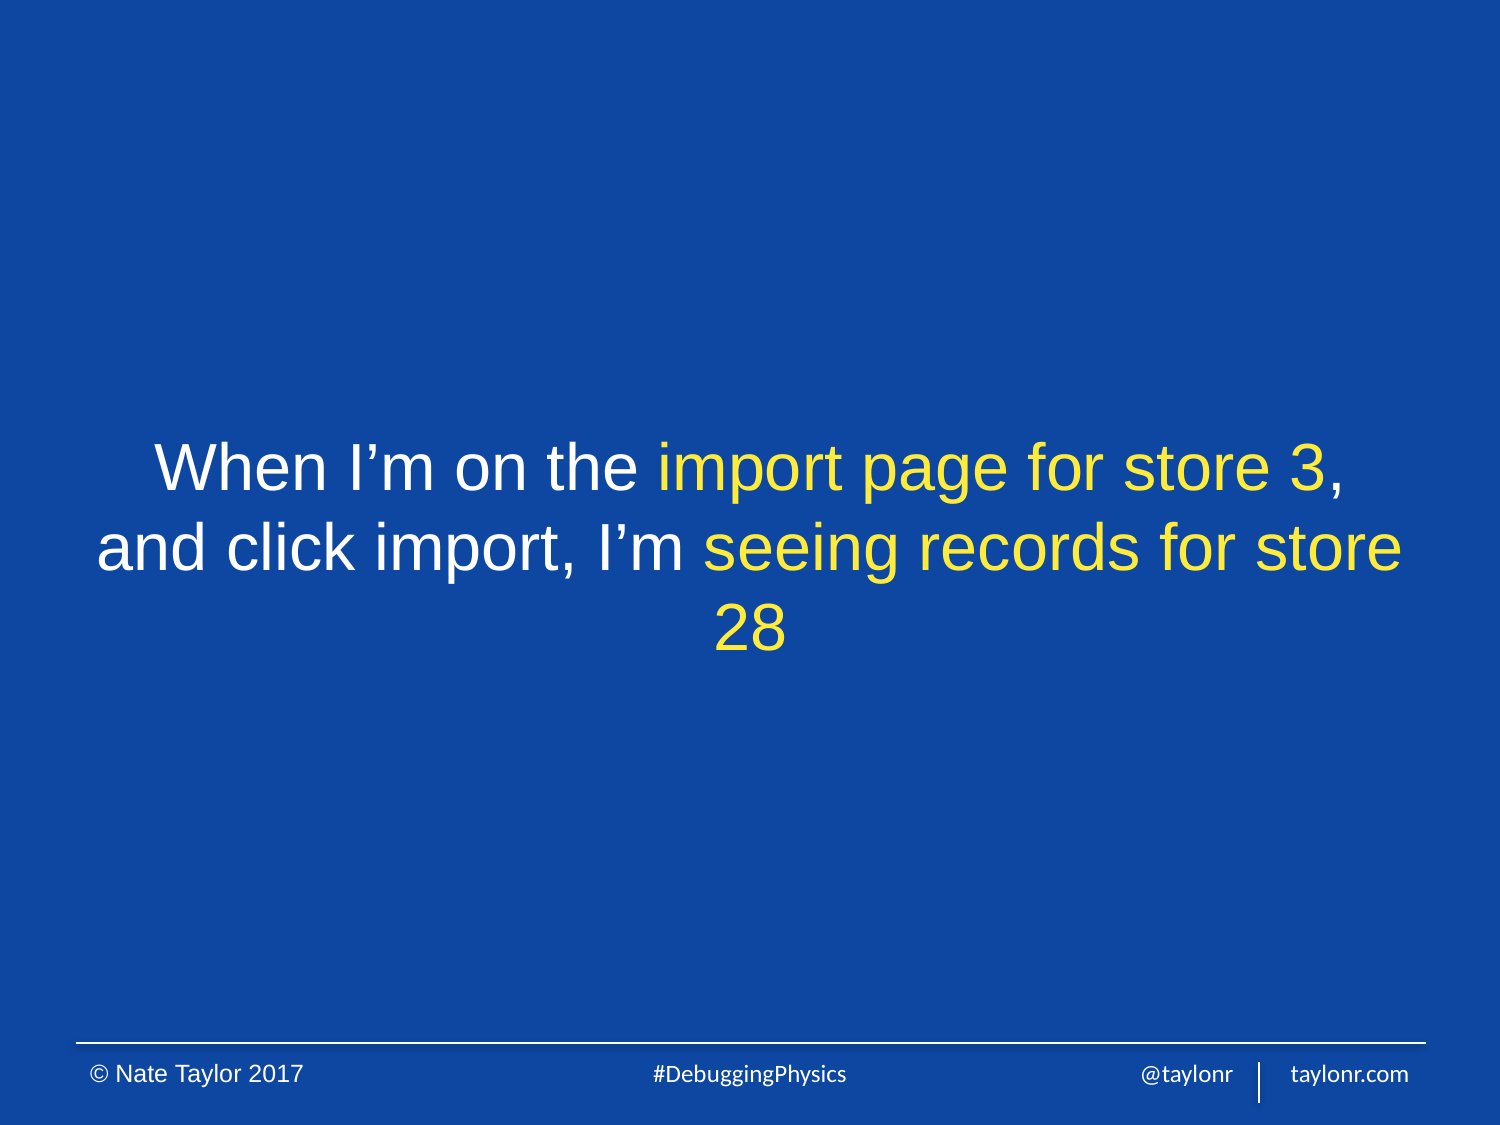

# When I’m on the import page for store 3, and click import, I’m seeing records for store 28
© Nate Taylor 2017
#DebuggingPhysics
@taylonr          taylonr.com